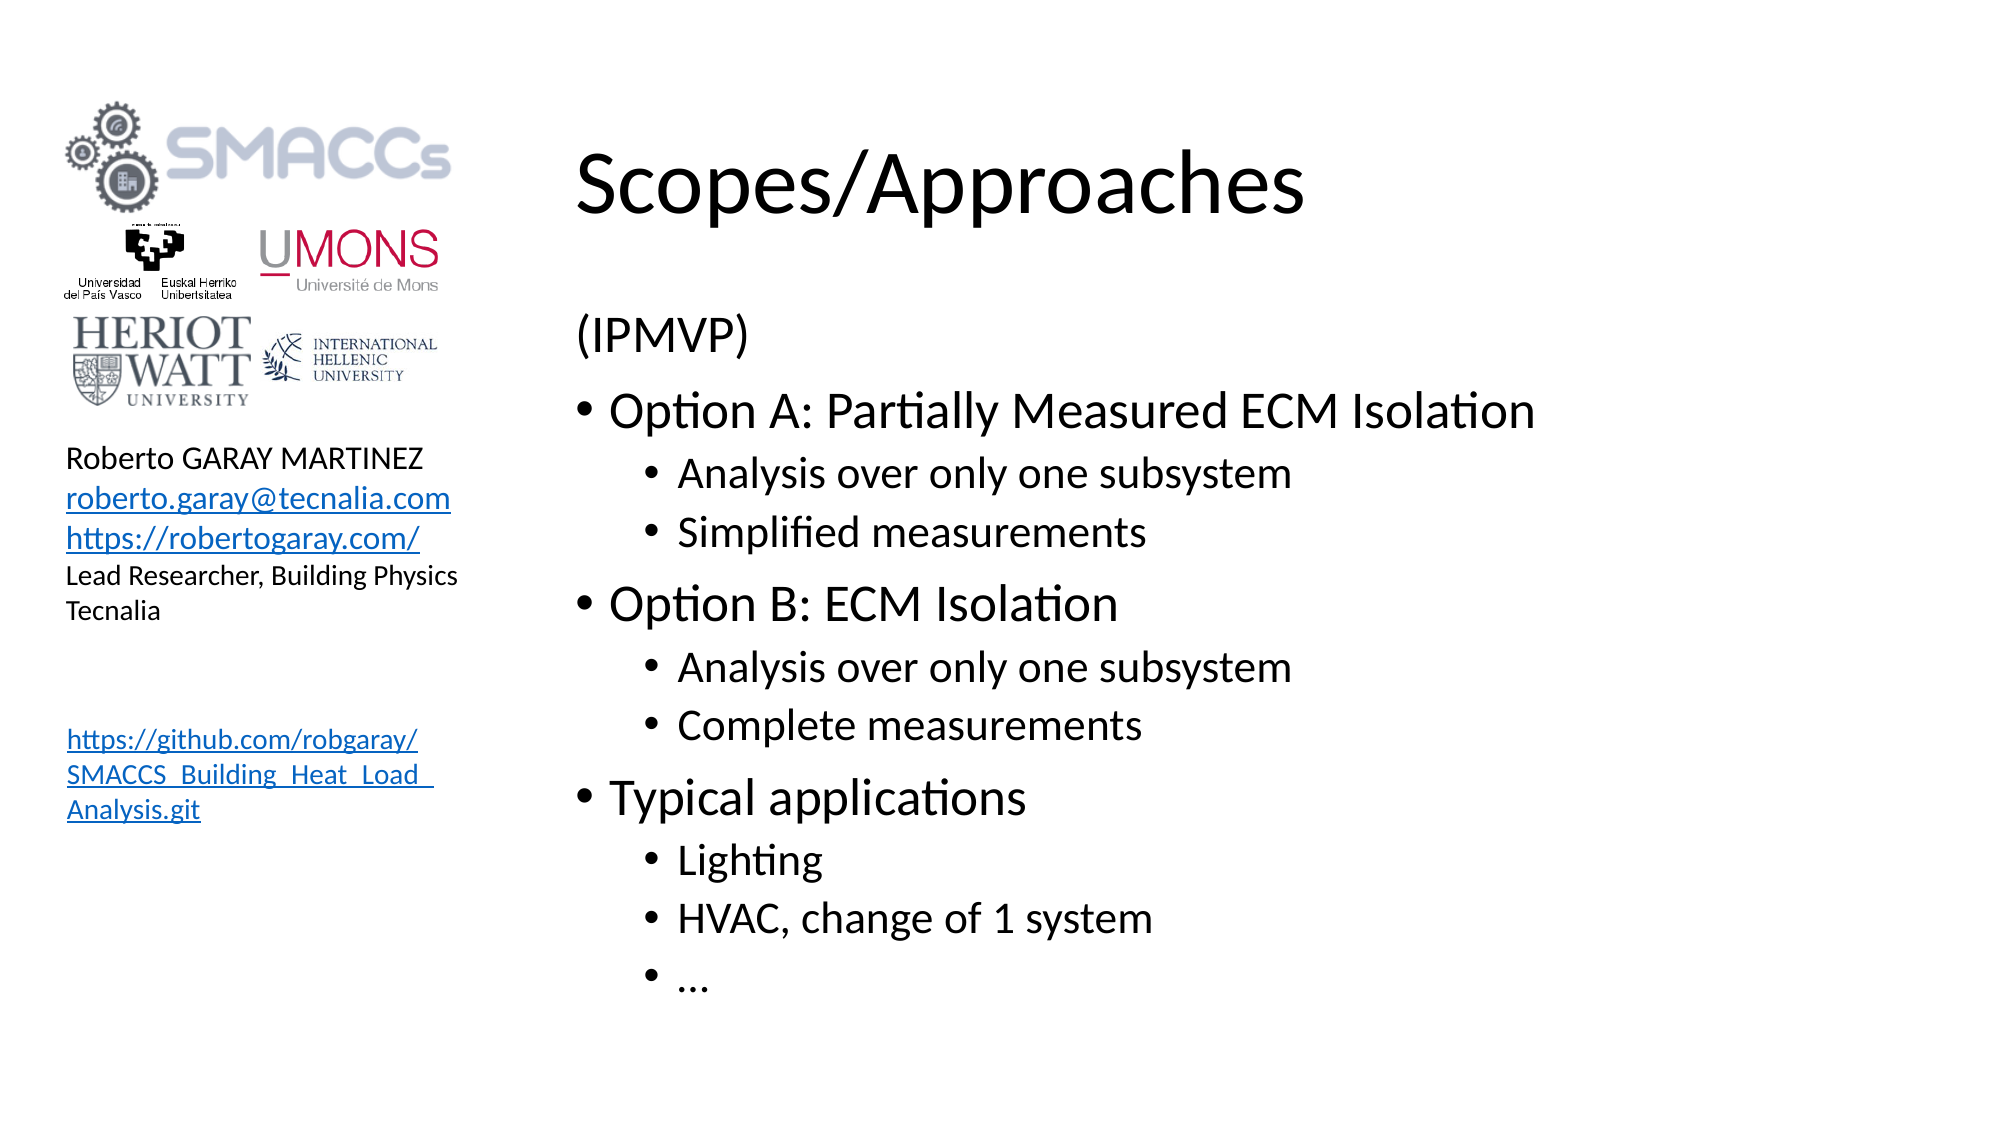

# Scopes/Approaches
(IPMVP)
Option A: Partially Measured ECM Isolation
Analysis over only one subsystem
Simplified measurements
Option B: ECM Isolation
Analysis over only one subsystem
Complete measurements
Typical applications
Lighting
HVAC, change of 1 system
…